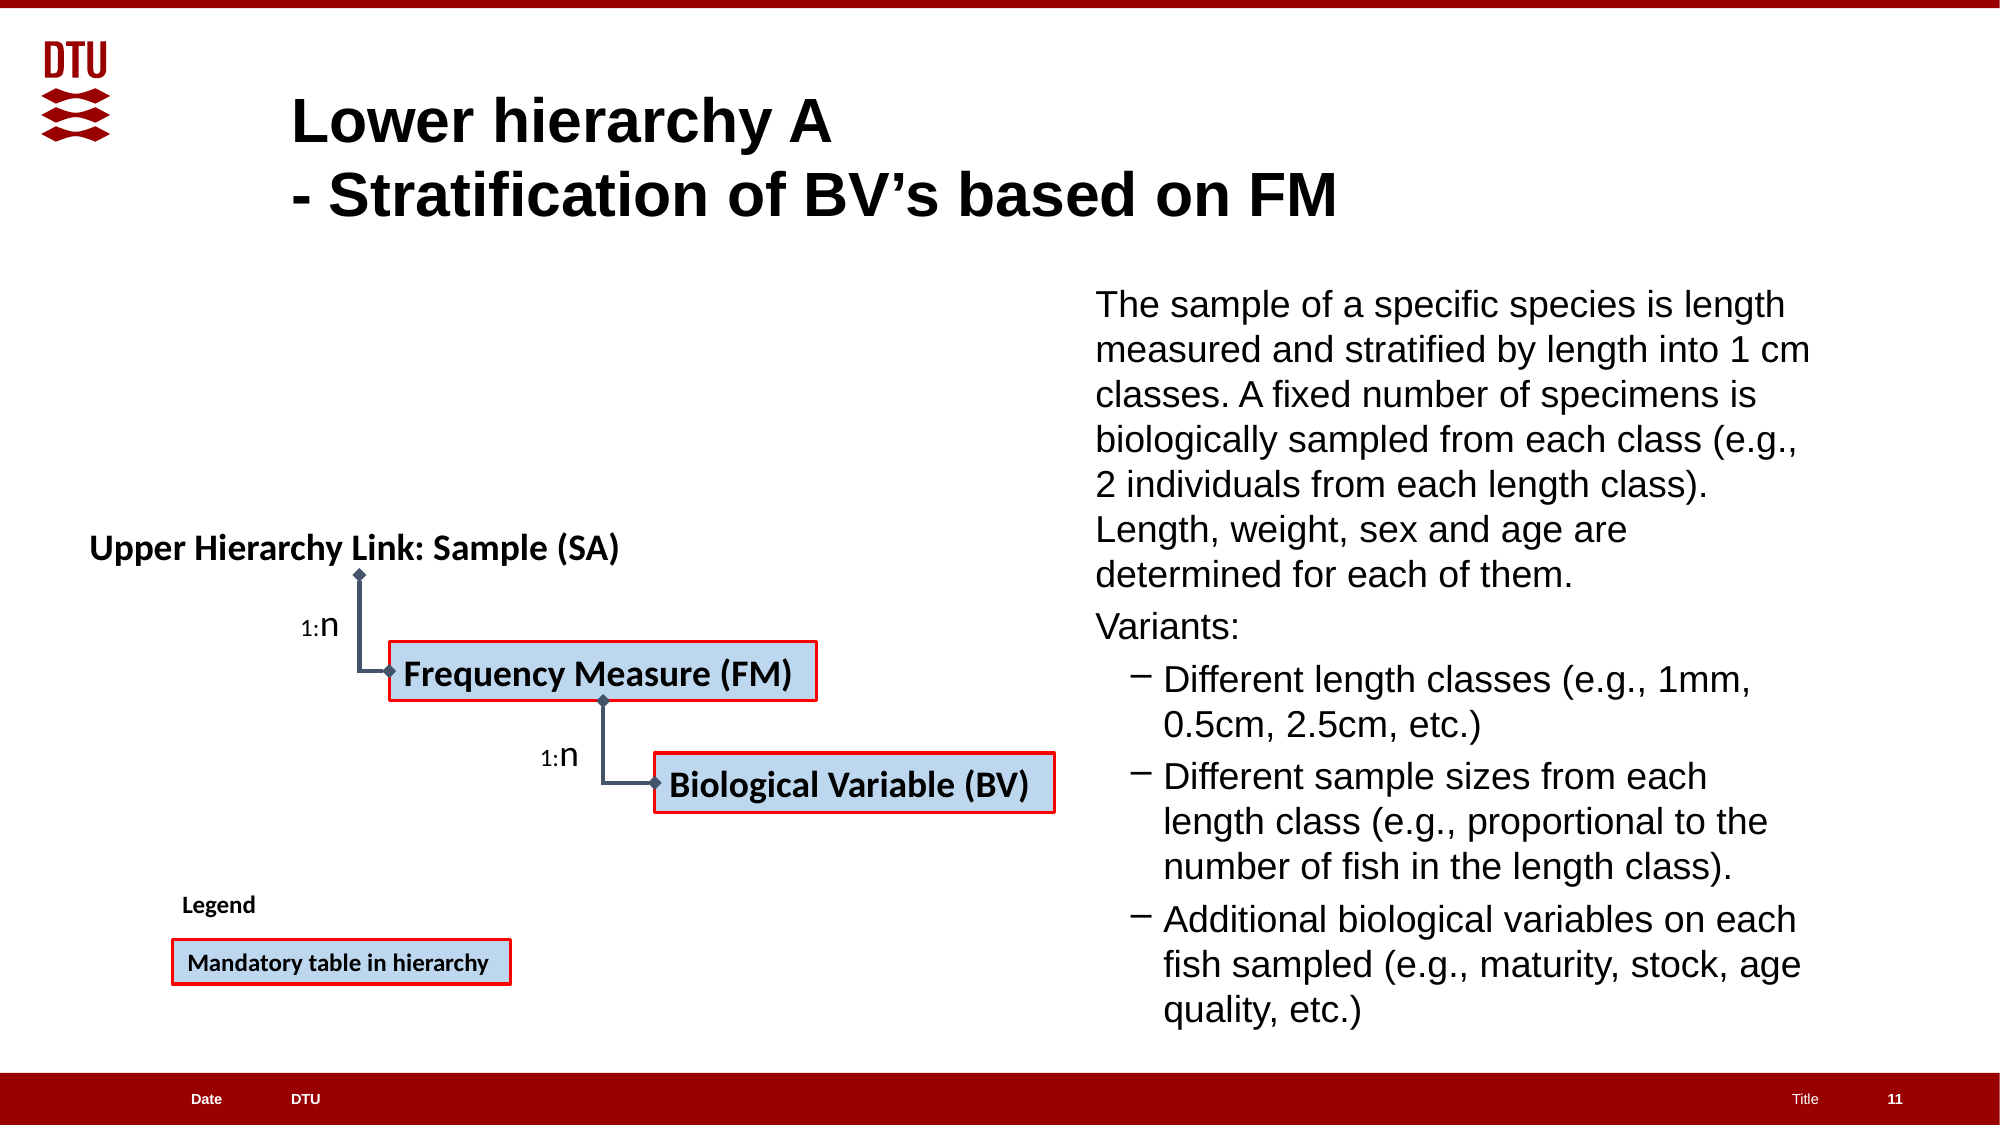

# Lower hierarchy A - Stratification of BV’s based on FM

The sample of a specific species is length measured and stratified by length into 1 cm classes. A fixed number of specimens is biologically sampled from each class (e.g., 2 individuals from each length class). Length, weight, sex and age are determined for each of them.
Variants:
Different length classes (e.g., 1mm, 0.5cm, 2.5cm, etc.)
Different sample sizes from each length class (e.g., proportional to the number of fish in the length class).
Additional biological variables on each fish sampled (e.g., maturity, stock, age quality, etc.)

Upper Hierarchy Link: Sample (SA)
1:n
Frequency Measure (FM)
1:n
Biological Variable (BV)
Legend
Mandatory table in hierarchy
11